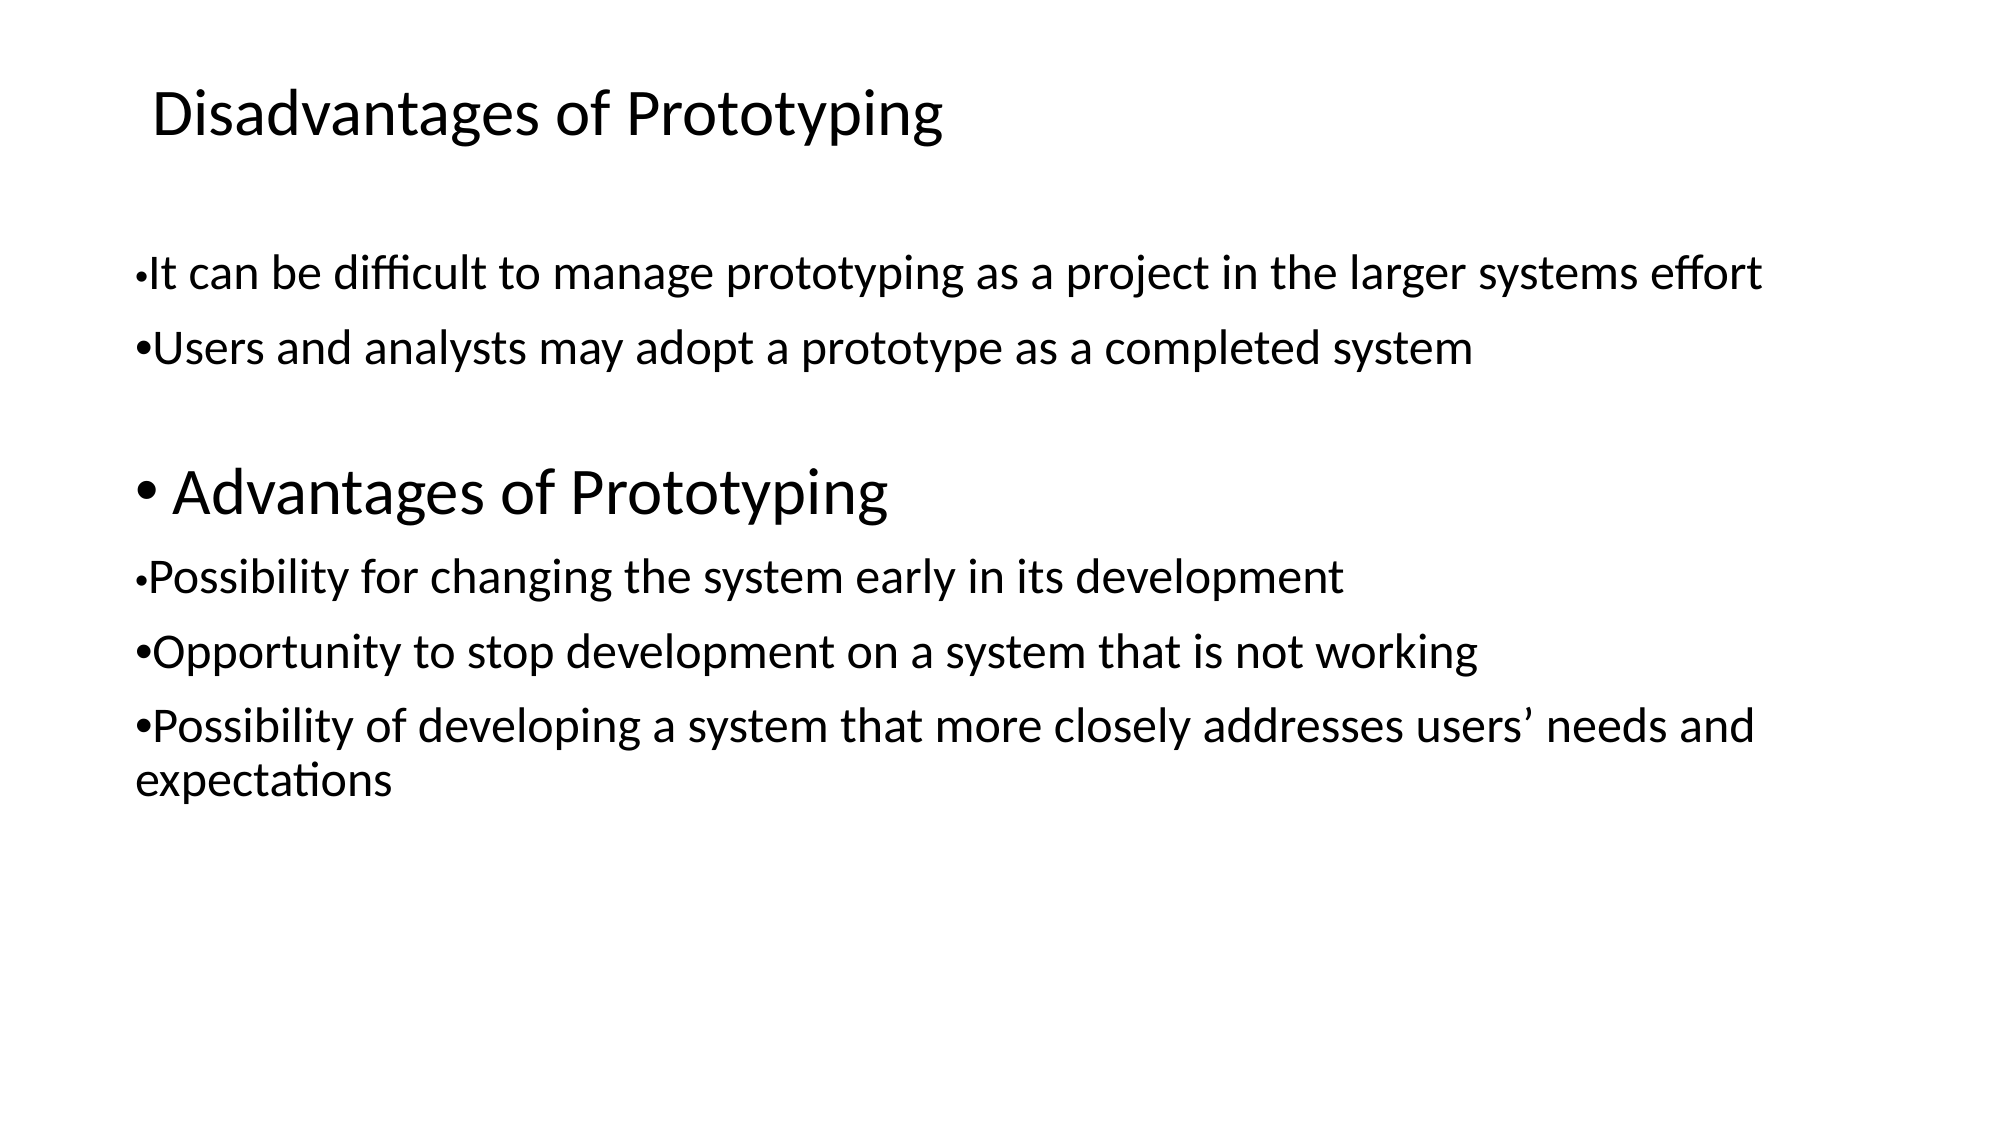

# Disadvantages of Prototyping
•It can be difficult to manage prototyping as a project in the larger systems effort
•Users and analysts may adopt a prototype as a completed system

Advantages of Prototyping
•Possibility for changing the system early in its development
•Opportunity to stop development on a system that is not working
•Possibility of developing a system that more closely addresses users’ needs and expectations